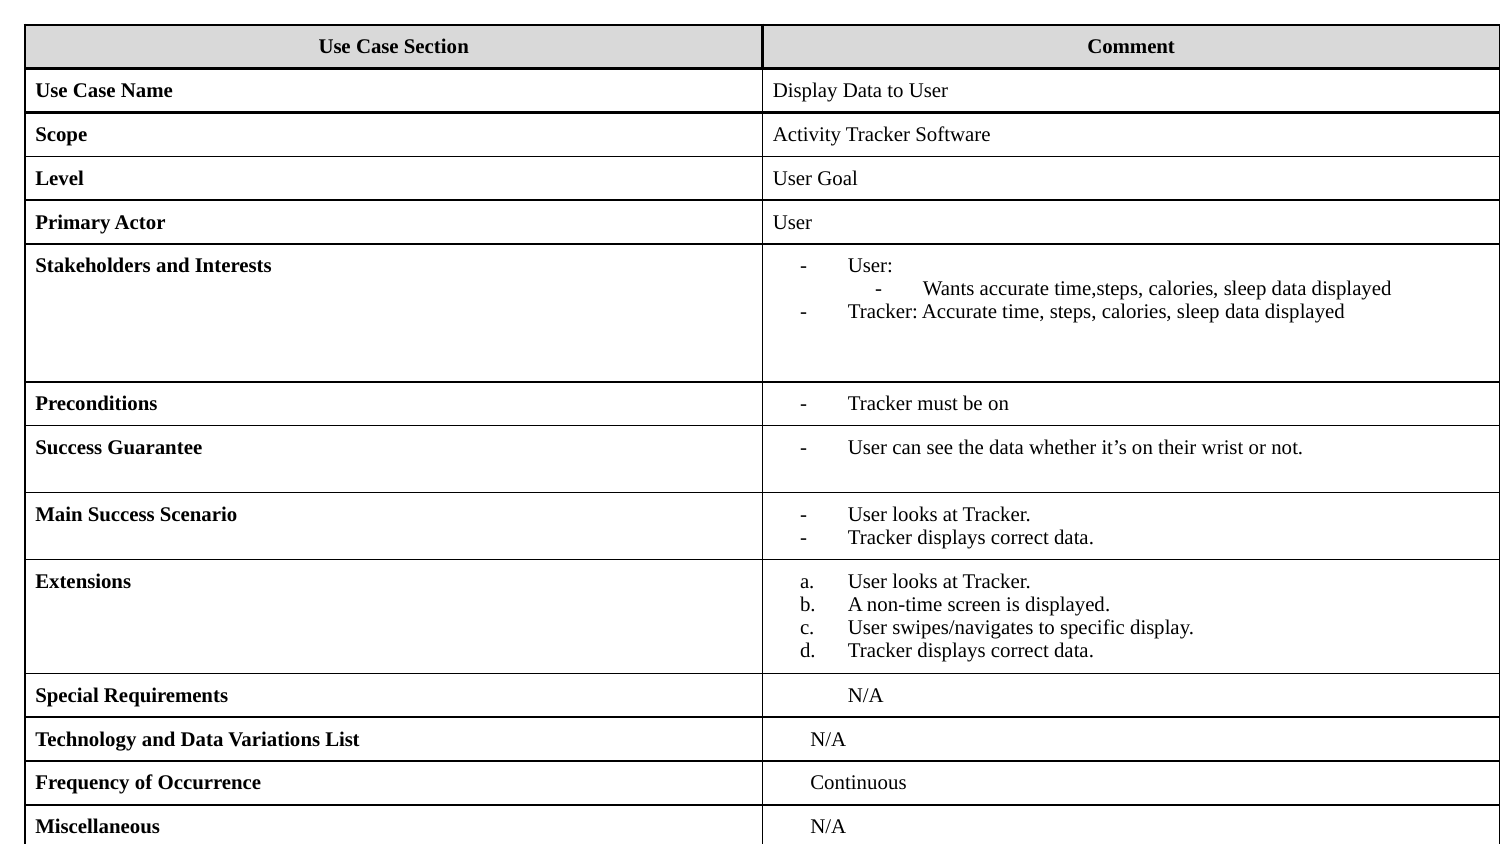

| Use Case Section | Comment |
| --- | --- |
| Use Case Name | Display Data to User |
| Scope | Activity Tracker Software |
| Level | User Goal |
| Primary Actor | User |
| Stakeholders and Interests | User: Wants accurate time,steps, calories, sleep data displayed Tracker: Accurate time, steps, calories, sleep data displayed |
| Preconditions | Tracker must be on |
| Success Guarantee | User can see the data whether it’s on their wrist or not. |
| Main Success Scenario | User looks at Tracker. Tracker displays correct data. |
| Extensions | User looks at Tracker. A non-time screen is displayed. User swipes/navigates to specific display. Tracker displays correct data. |
| Special Requirements | N/A |
| Technology and Data Variations List | N/A |
| Frequency of Occurrence | Continuous |
| Miscellaneous | N/A |